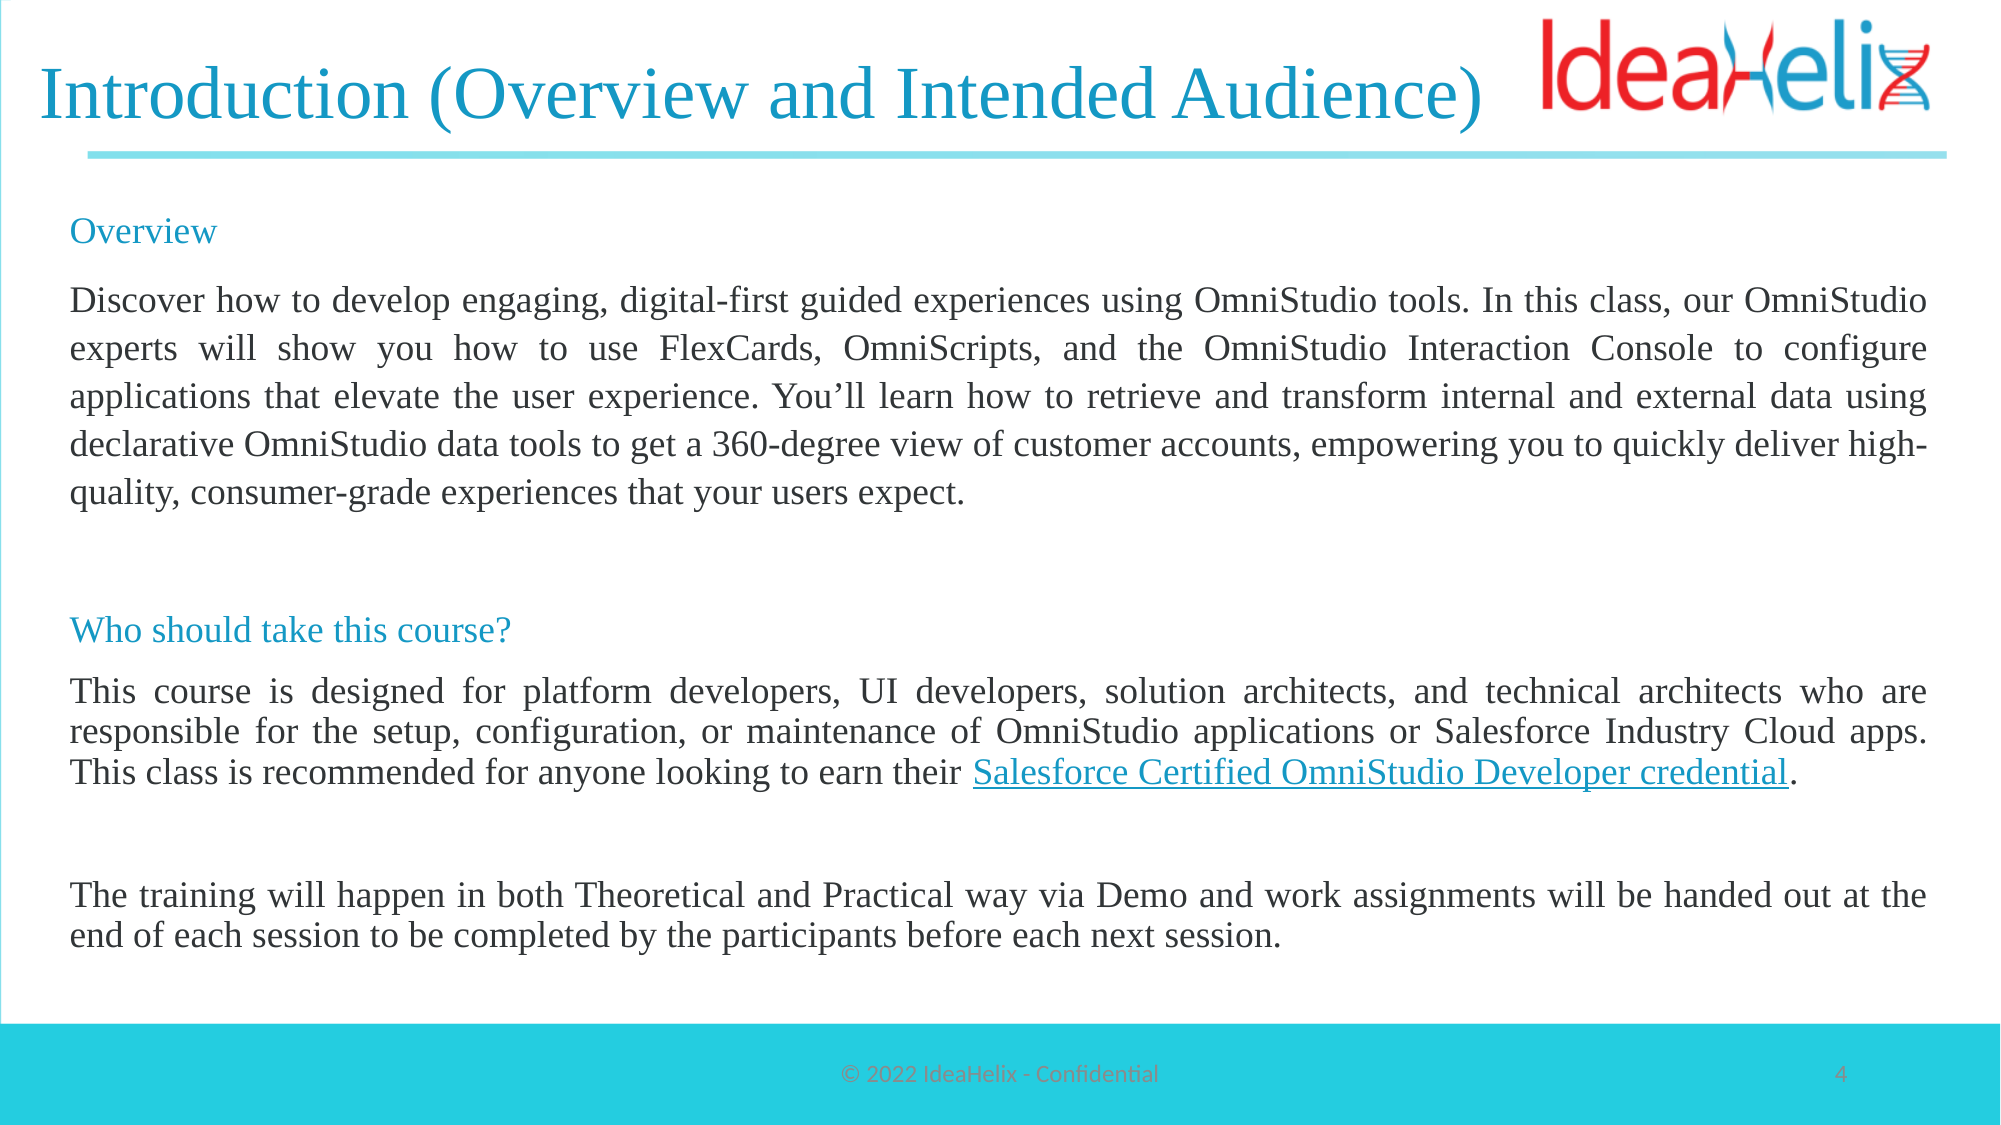

# Introduction (Overview and Intended Audience)
Overview
Discover how to develop engaging, digital-first guided experiences using OmniStudio tools. In this class, our OmniStudio experts will show you how to use FlexCards, OmniScripts, and the OmniStudio Interaction Console to configure applications that elevate the user experience. You’ll learn how to retrieve and transform internal and external data using declarative OmniStudio data tools to get a 360-degree view of customer accounts, empowering you to quickly deliver high-quality, consumer-grade experiences that your users expect.

Who should take this course?
This course is designed for platform developers, UI developers, solution architects, and technical architects who are responsible for the setup, configuration, or maintenance of OmniStudio applications or Salesforce Industry Cloud apps. This class is recommended for anyone looking to earn their Salesforce Certified OmniStudio Developer credential.

The training will happen in both Theoretical and Practical way via Demo and work assignments will be handed out at the end of each session to be completed by the participants before each next session.
© 2022 IdeaHelix - Confidential
4